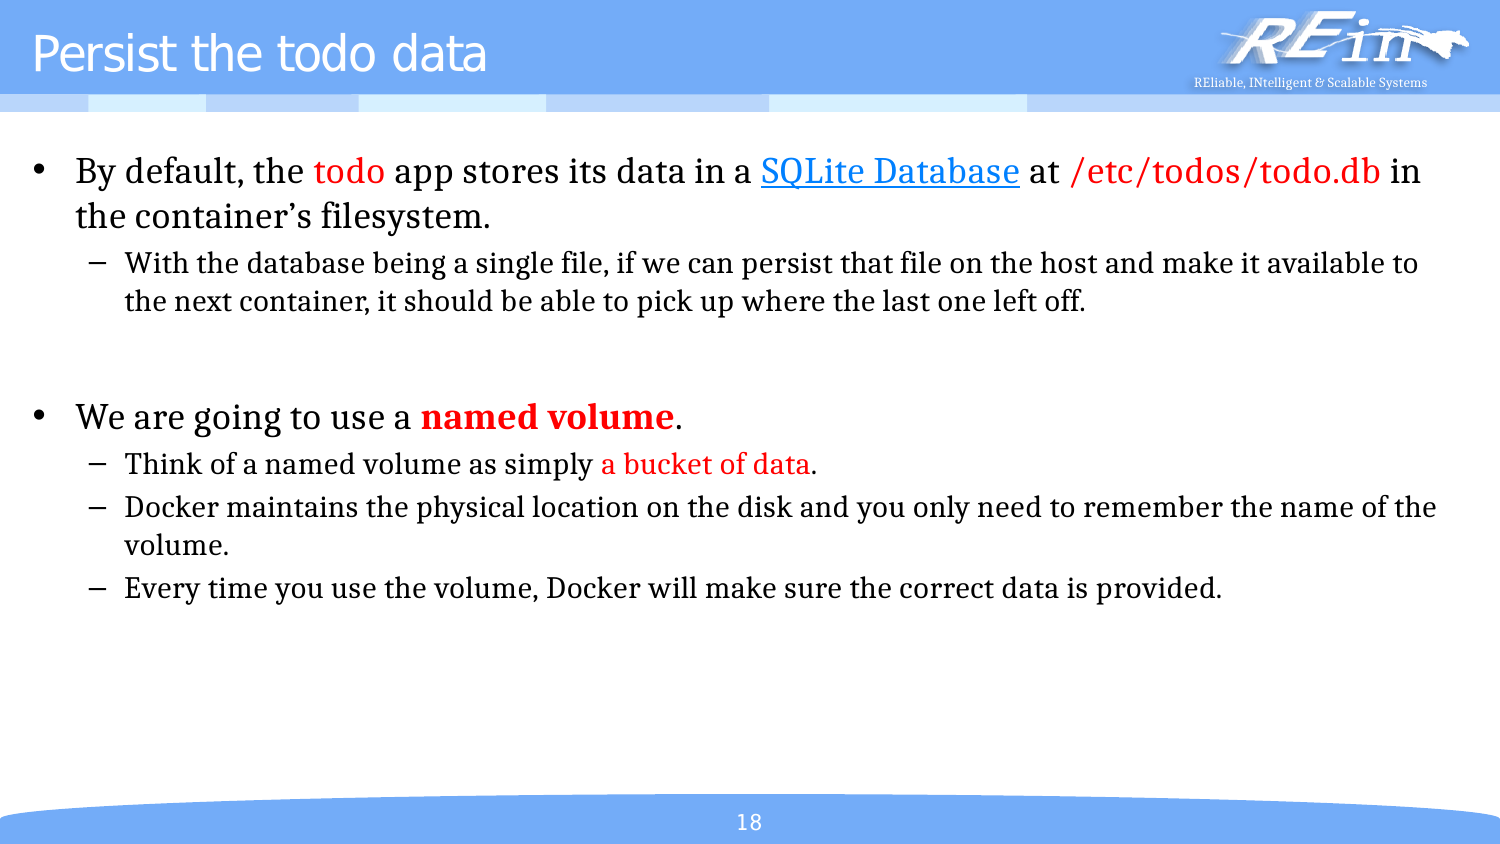

# Persist the todo data
By default, the todo app stores its data in a SQLite Database at /etc/todos/todo.db in the container’s filesystem.
With the database being a single file, if we can persist that file on the host and make it available to the next container, it should be able to pick up where the last one left off.

We are going to use a named volume.
Think of a named volume as simply a bucket of data.
Docker maintains the physical location on the disk and you only need to remember the name of the volume.
Every time you use the volume, Docker will make sure the correct data is provided.

18